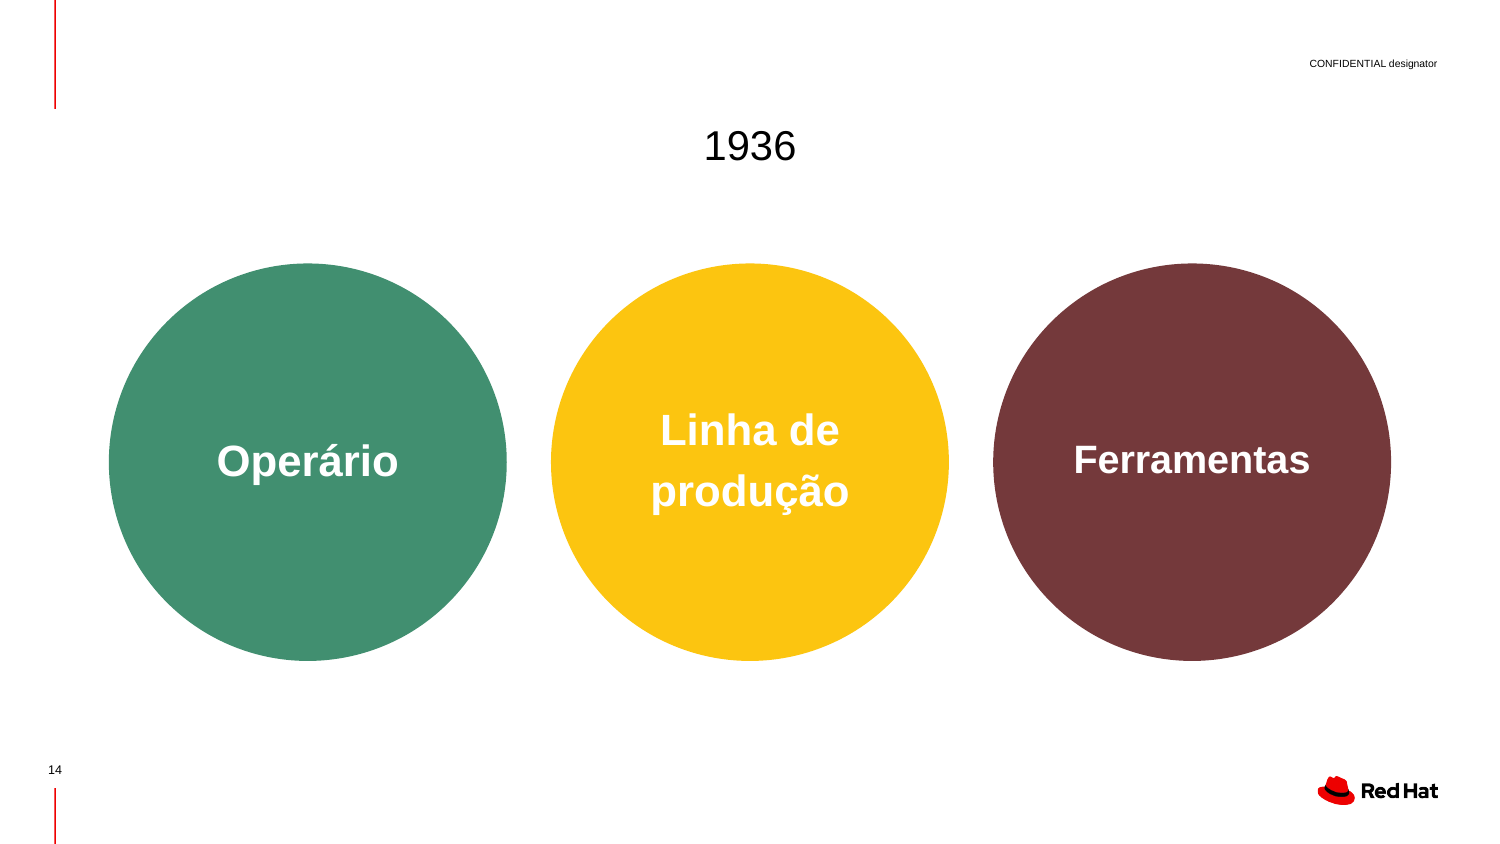

# 1936
Operário
Linha de produção
Ferramentas
14